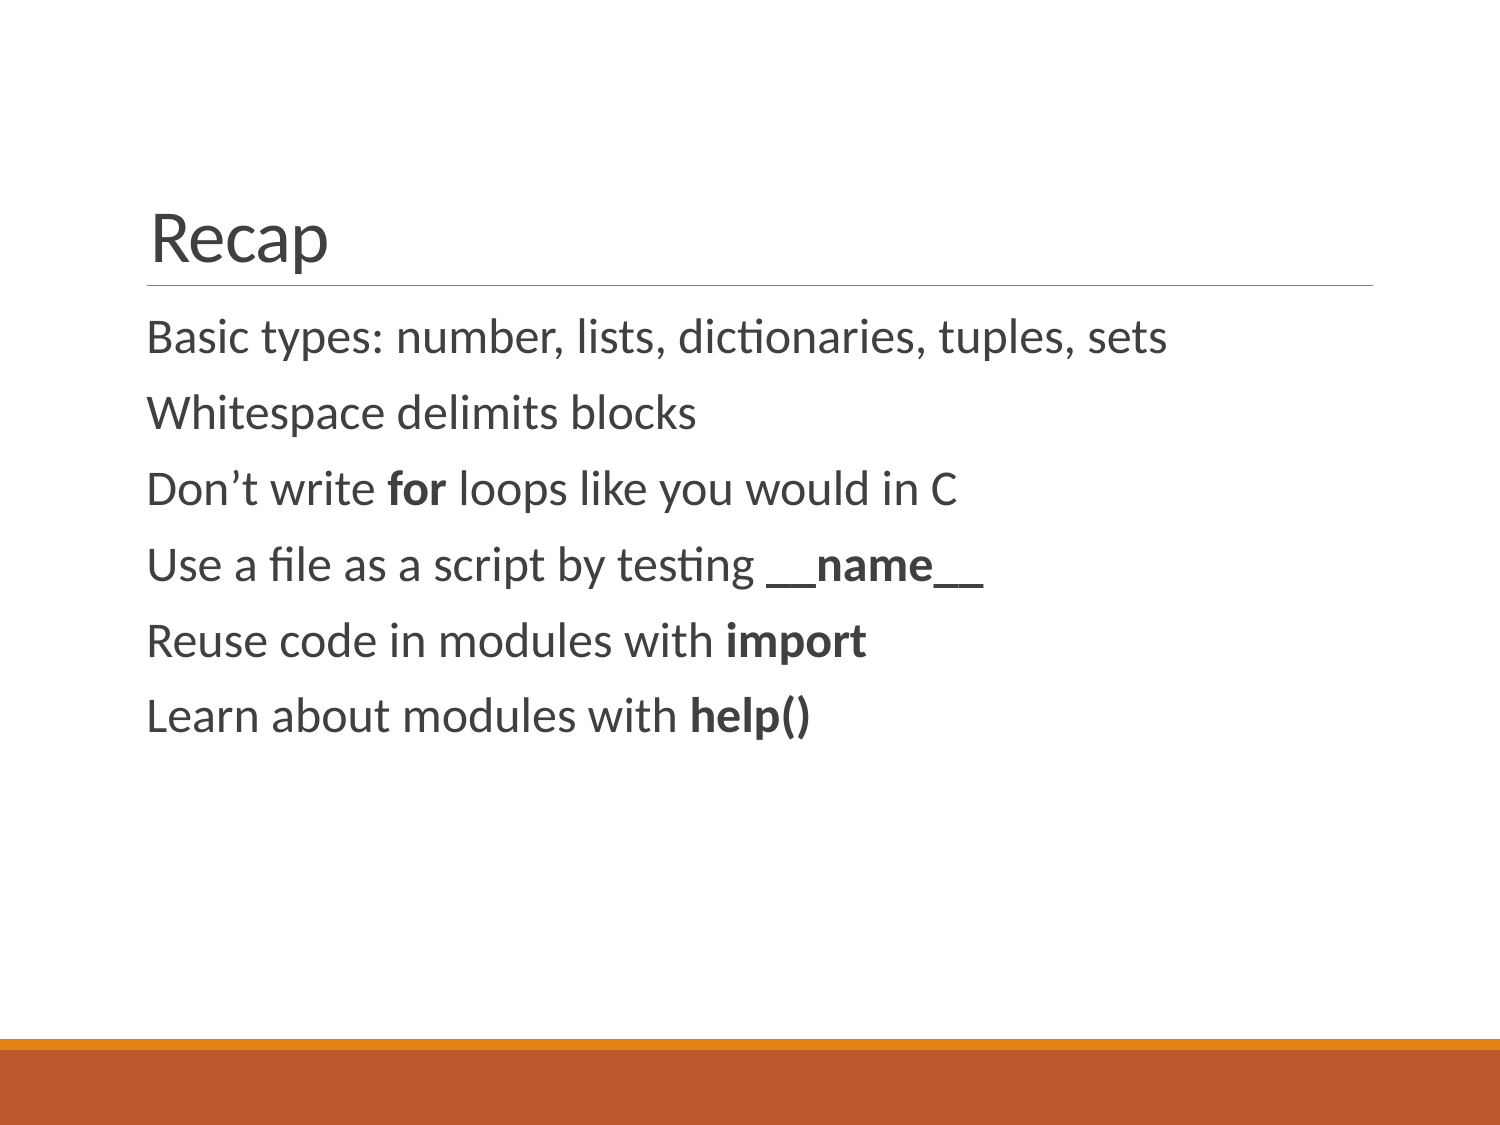

# Recap
Basic types: number, lists, dictionaries, tuples, sets
Whitespace delimits blocks
Don’t write for loops like you would in C
Use a file as a script by testing __name__
Reuse code in modules with import
Learn about modules with help()